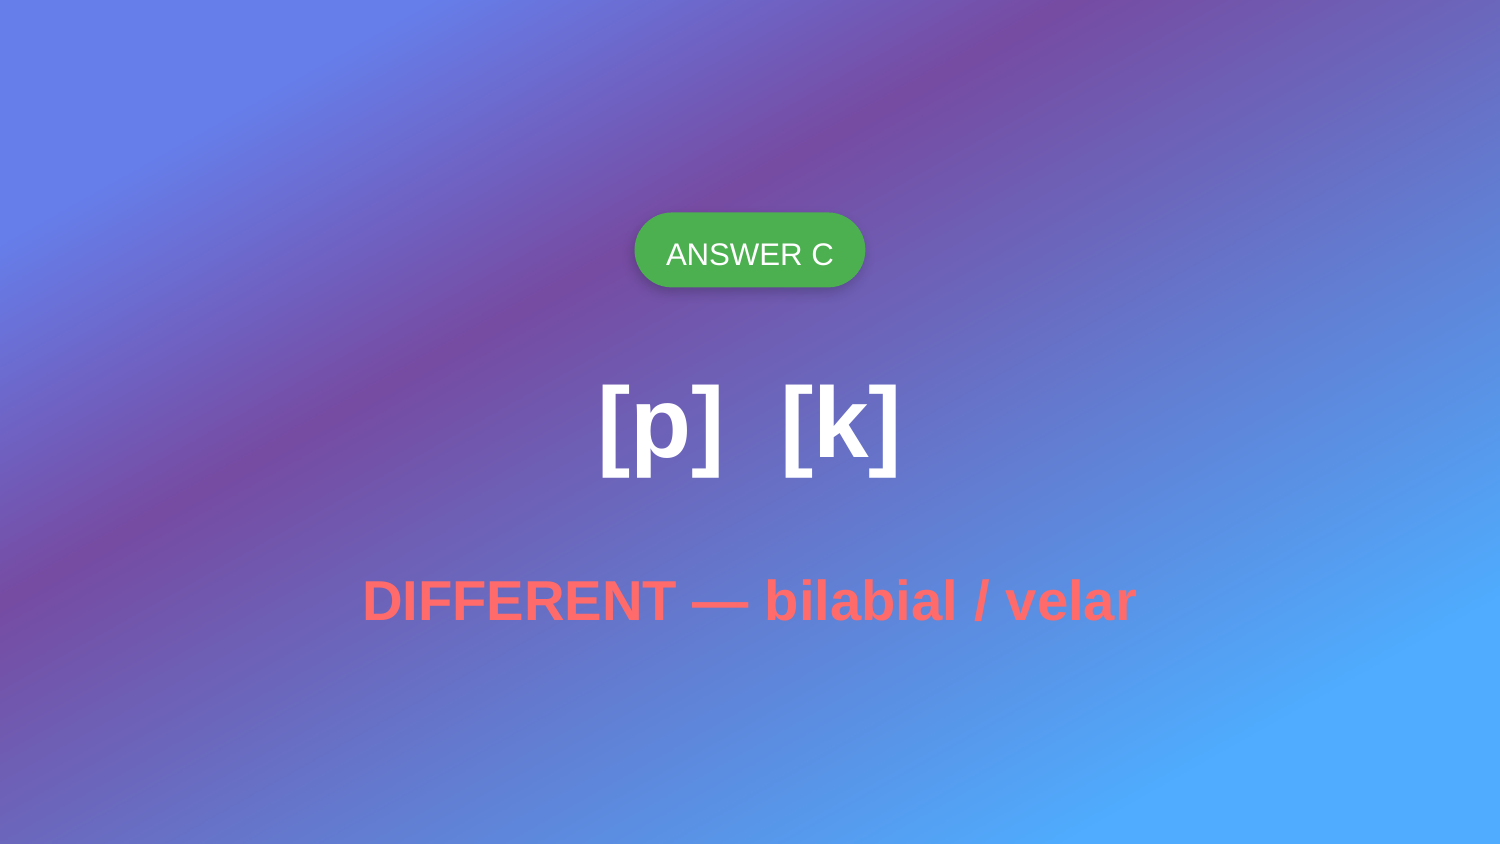

ANSWER C
[p]  [k]
DIFFERENT — bilabial / velar